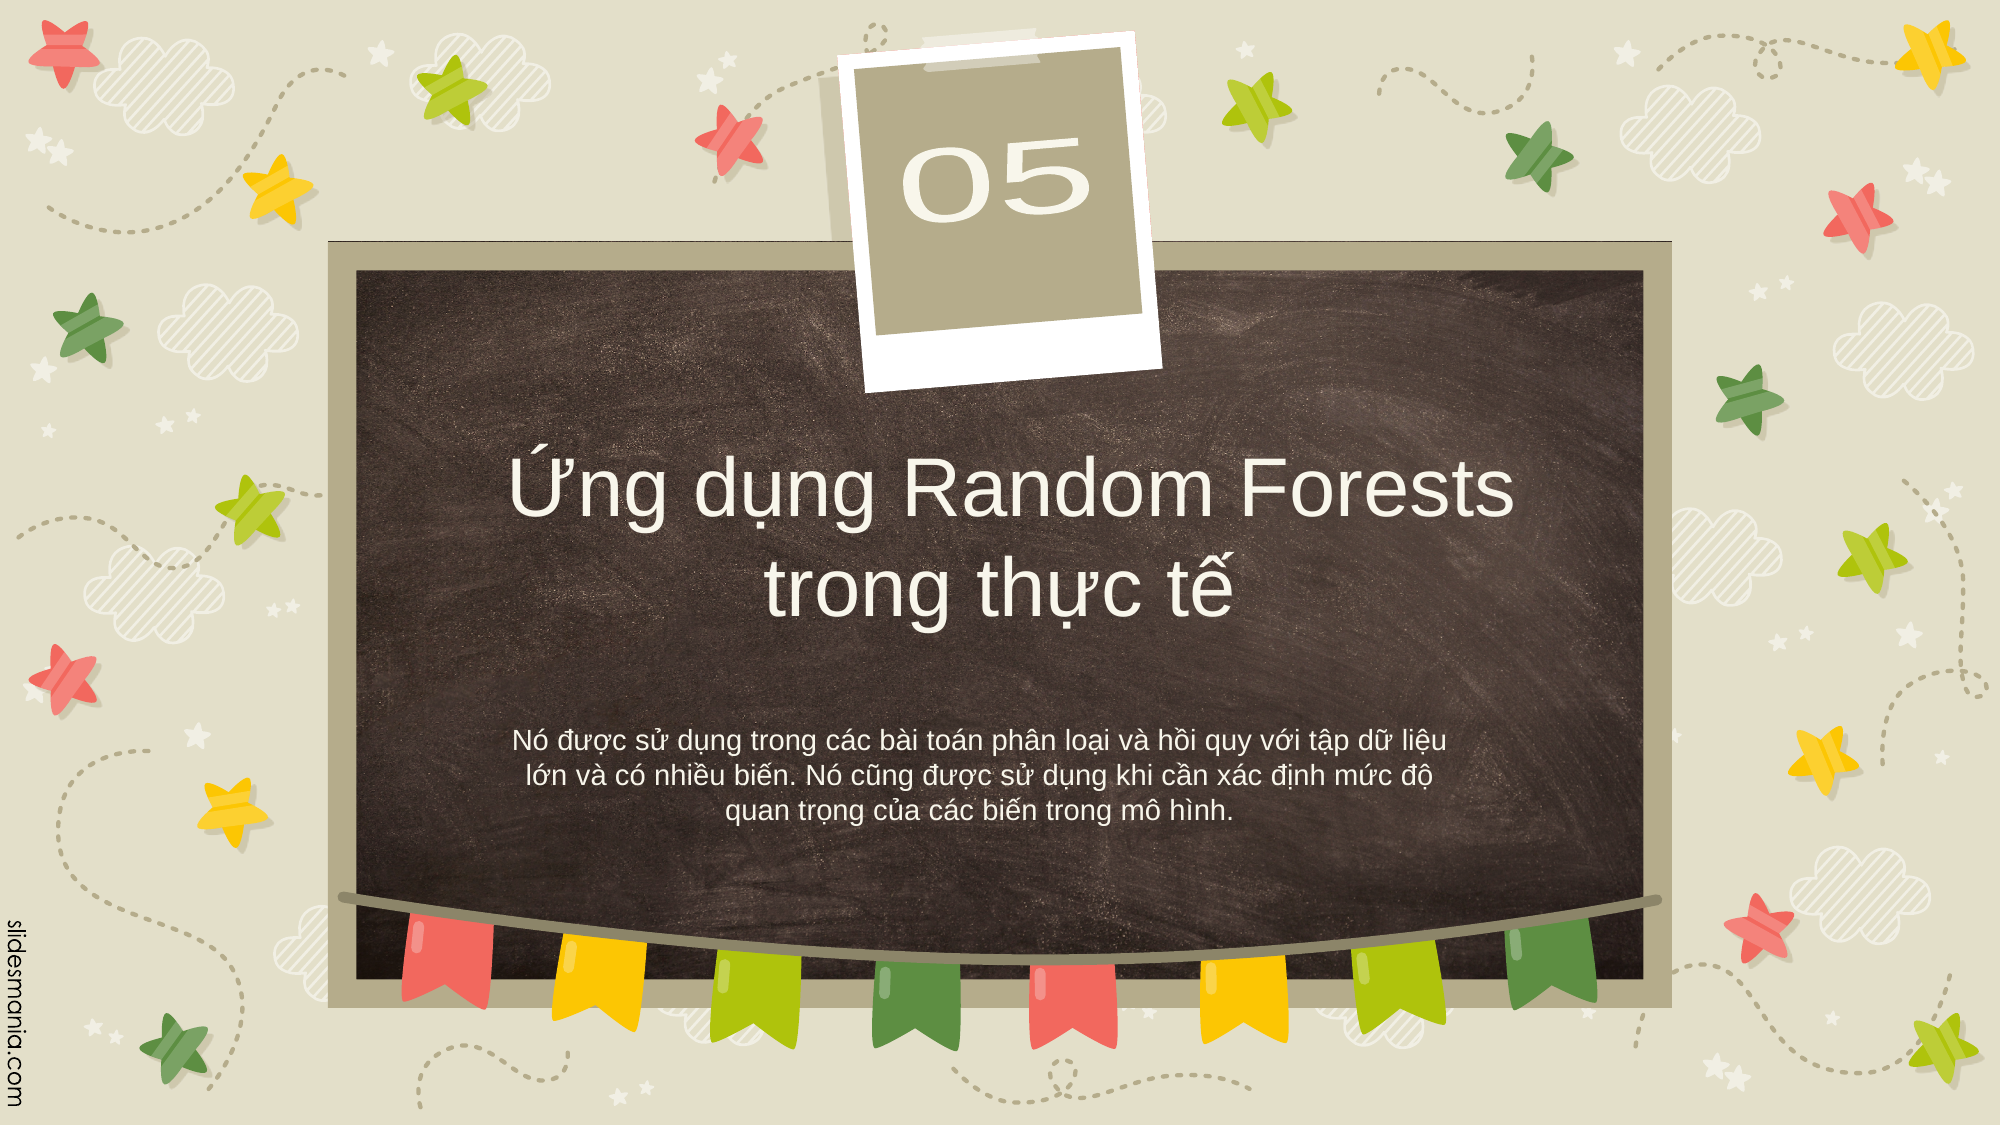

05

# Ứng dụng Random Forests trong thực tế
Nó được sử dụng trong các bài toán phân loại và hồi quy với tập dữ liệu lớn và có nhiều biến. Nó cũng được sử dụng khi cần xác định mức độ quan trọng của các biến trong mô hình.